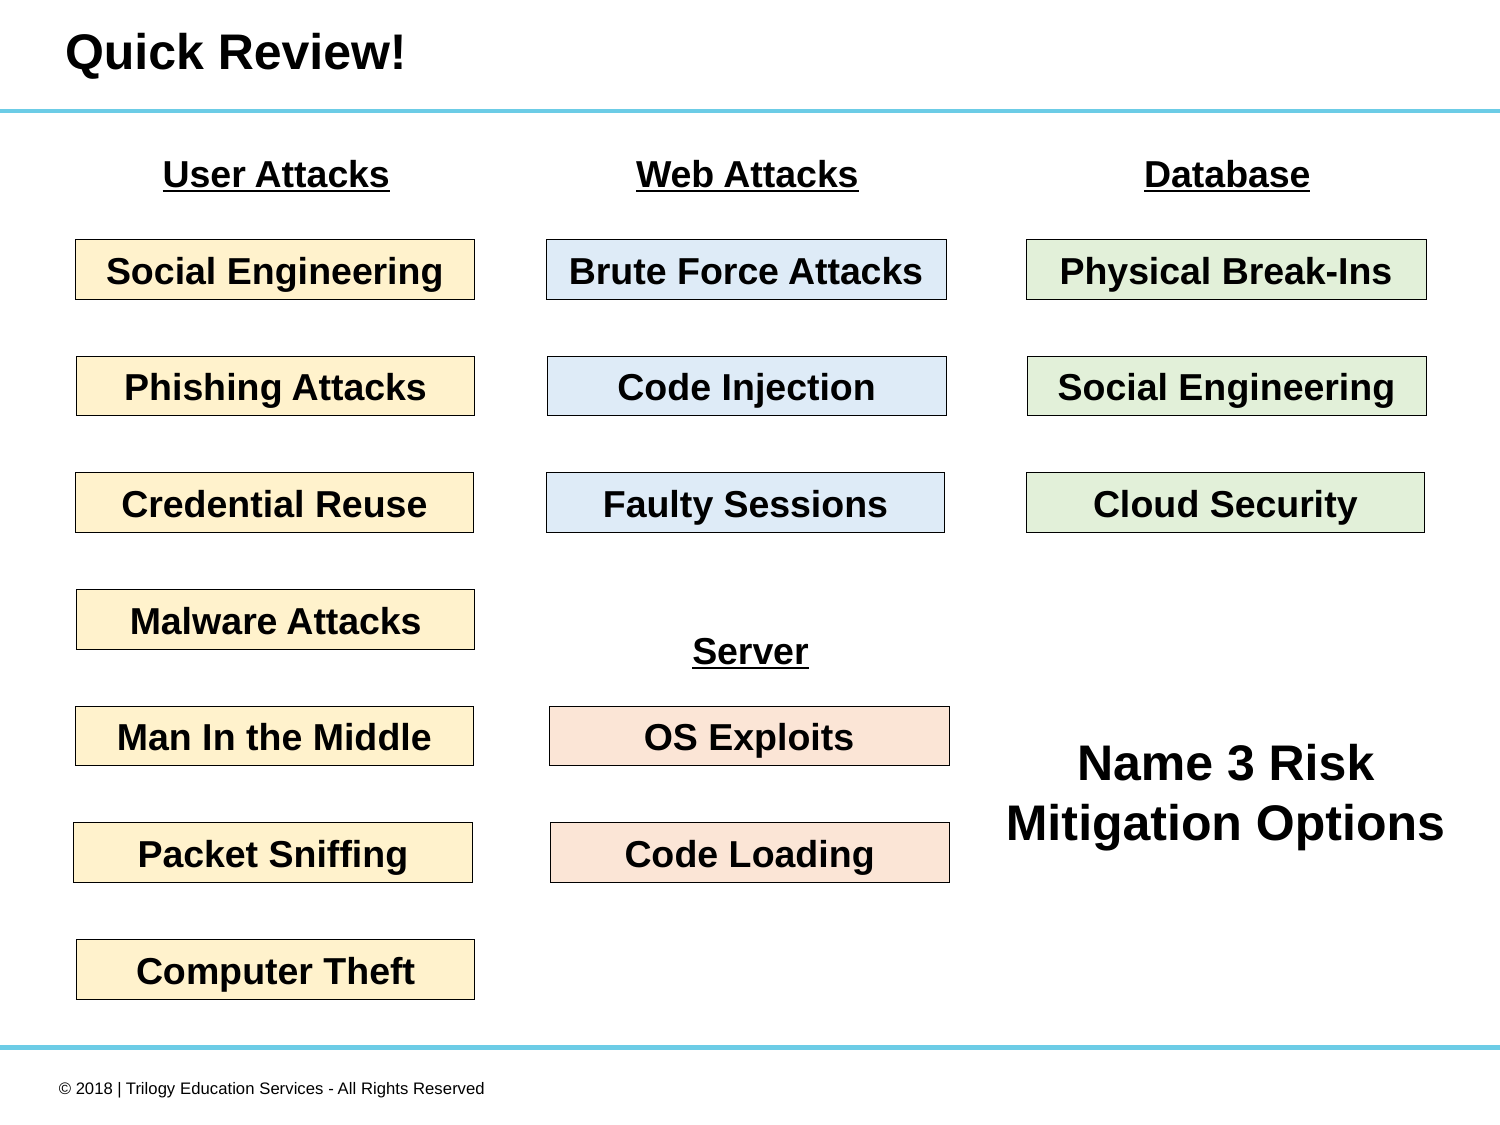

# Quick Review!
User Attacks
Web Attacks
Database
Social Engineering
Brute Force Attacks
Physical Break-Ins
Phishing Attacks
Code Injection
Social Engineering
Credential Reuse
Faulty Sessions
Cloud Security
Malware Attacks
Server
Man In the Middle
OS Exploits
Name 3 Risk Mitigation Options
Packet Sniffing
Code Loading
Computer Theft